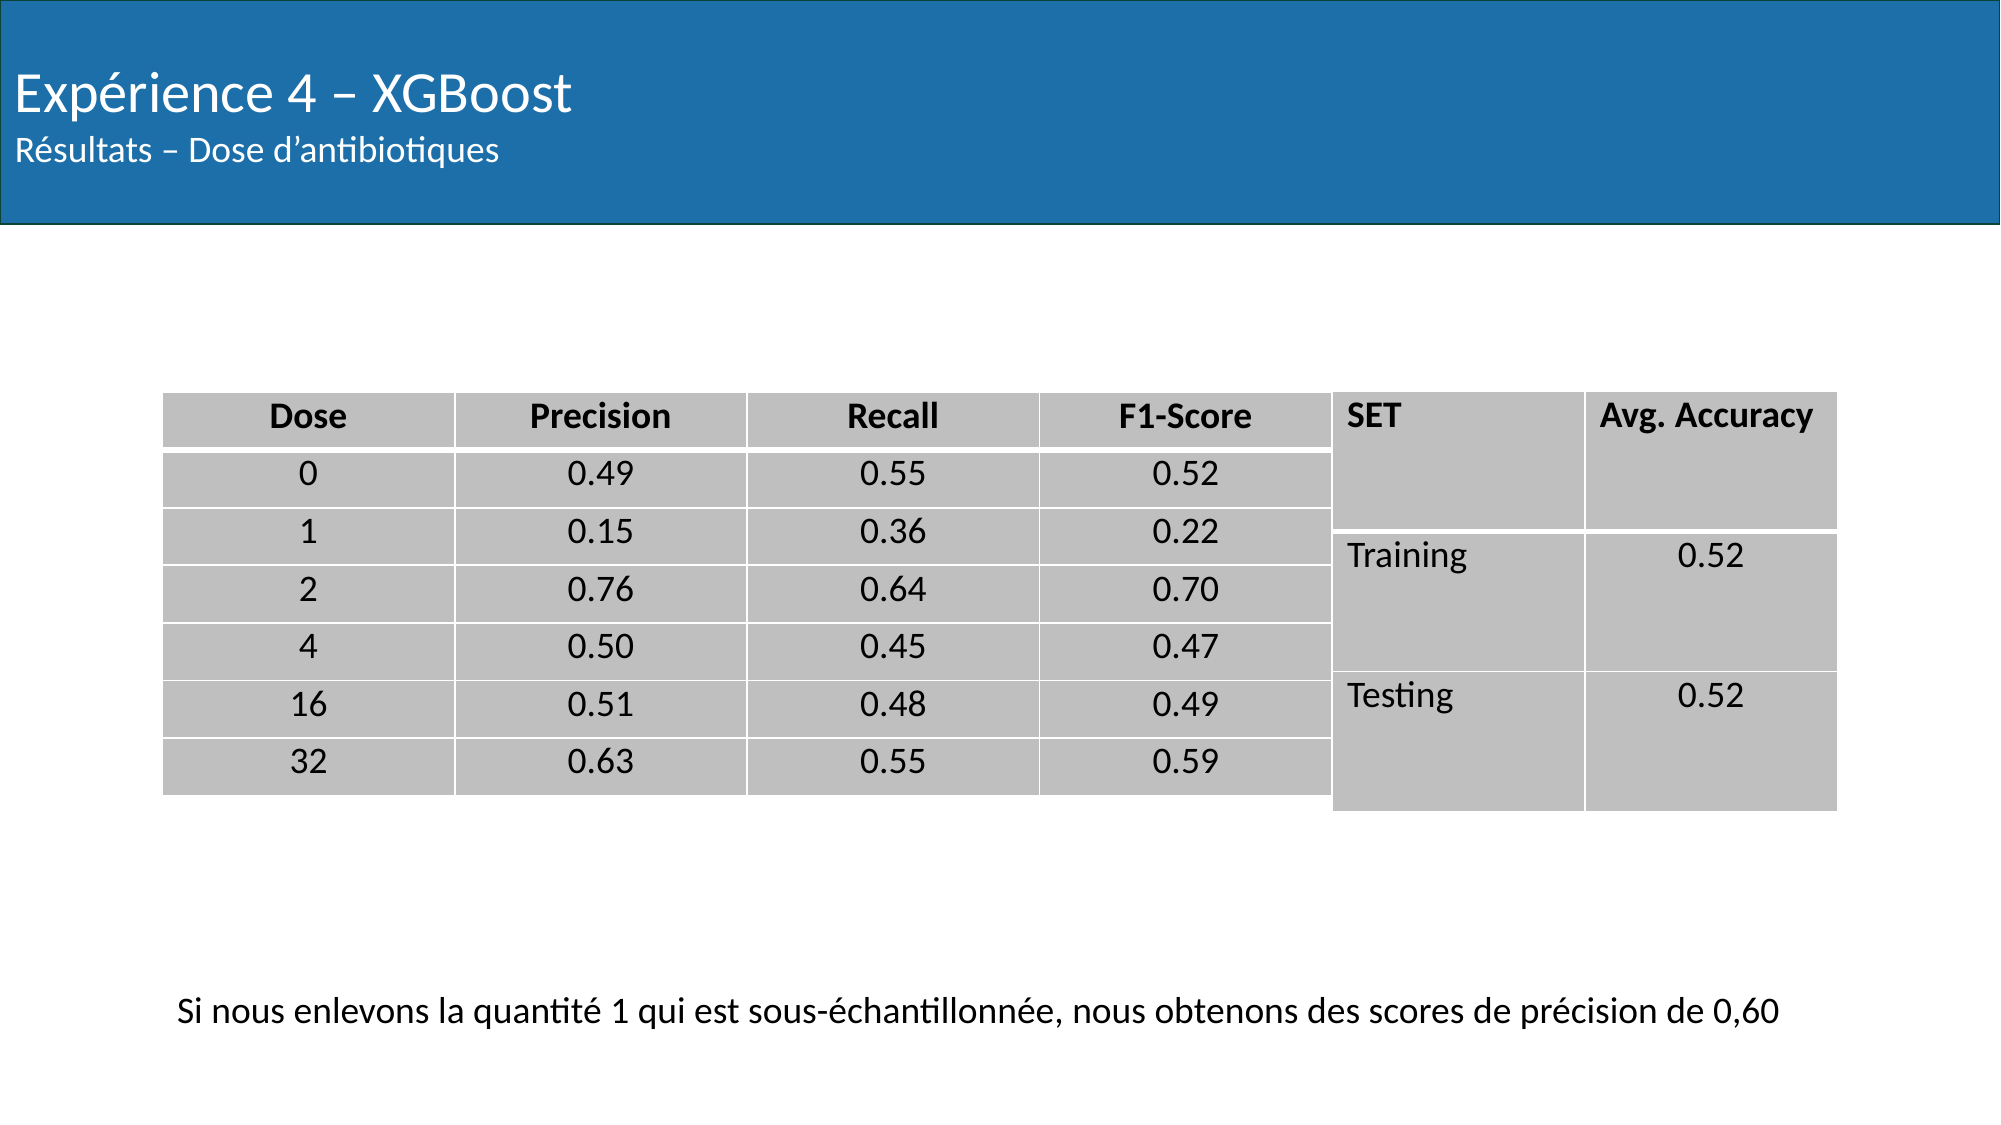

Expérience 4 – XGBoost
Résultats – Dose d’antibiotiques
| SET | Avg. Accuracy |
| --- | --- |
| Training | 0.52 |
| Testing | 0.52 |
| Dose | Precision | Recall | F1-Score |
| --- | --- | --- | --- |
| 0 | 0.49 | 0.55 | 0.52 |
| 1 | 0.15 | 0.36 | 0.22 |
| 2 | 0.76 | 0.64 | 0.70 |
| 4 | 0.50 | 0.45 | 0.47 |
| 16 | 0.51 | 0.48 | 0.49 |
| 32 | 0.63 | 0.55 | 0.59 |
Si nous enlevons la quantité 1 qui est sous-échantillonnée, nous obtenons des scores de précision de 0,60